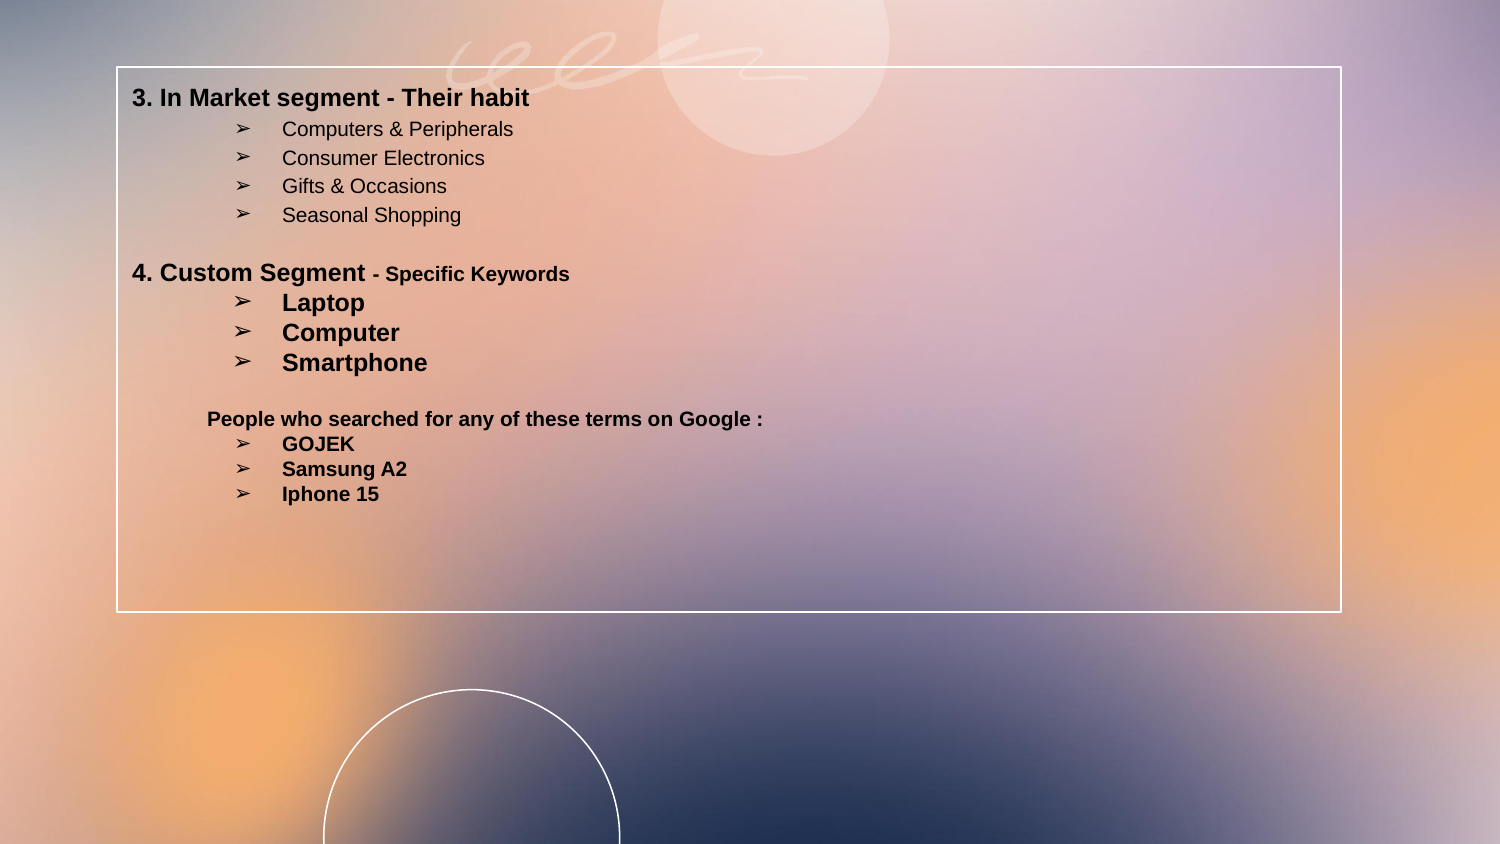

# 3. In Market segment - Their habit
Computers & Peripherals
Consumer Electronics
Gifts & Occasions
Seasonal Shopping

4. Custom Segment - Specific Keywords
Laptop
Computer
Smartphone

People who searched for any of these terms on Google :
GOJEK
Samsung A2
Iphone 15